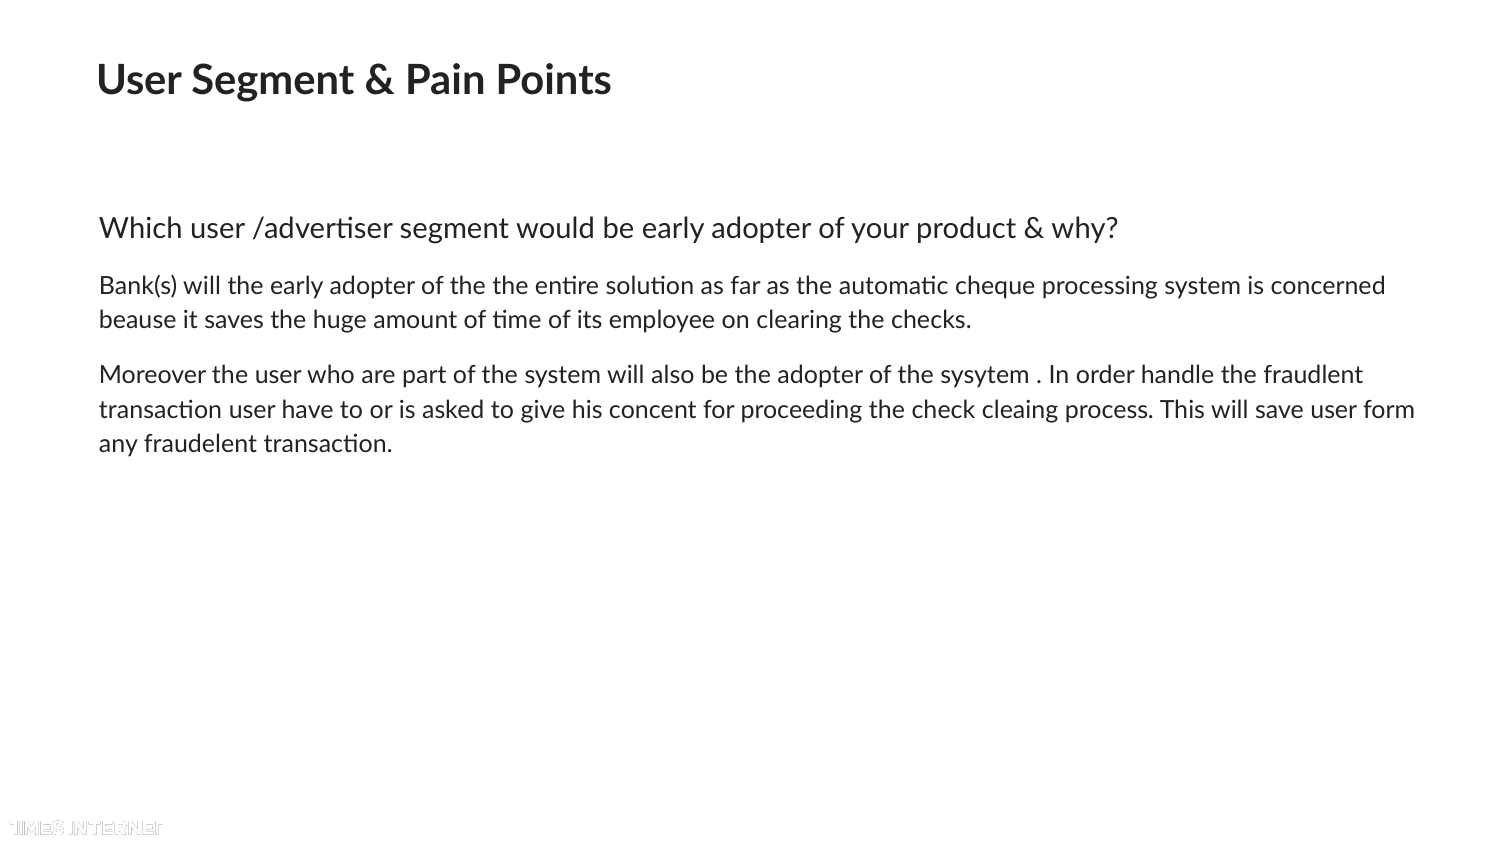

# User Segment & Pain Points
Which user /advertiser segment would be early adopter of your product & why?
Bank(s) will the early adopter of the the entire solution as far as the automatic cheque processing system is concerned beause it saves the huge amount of time of its employee on clearing the checks.
Moreover the user who are part of the system will also be the adopter of the sysytem . In order handle the fraudlent transaction user have to or is asked to give his concent for proceeding the check cleaing process. This will save user form any fraudelent transaction.